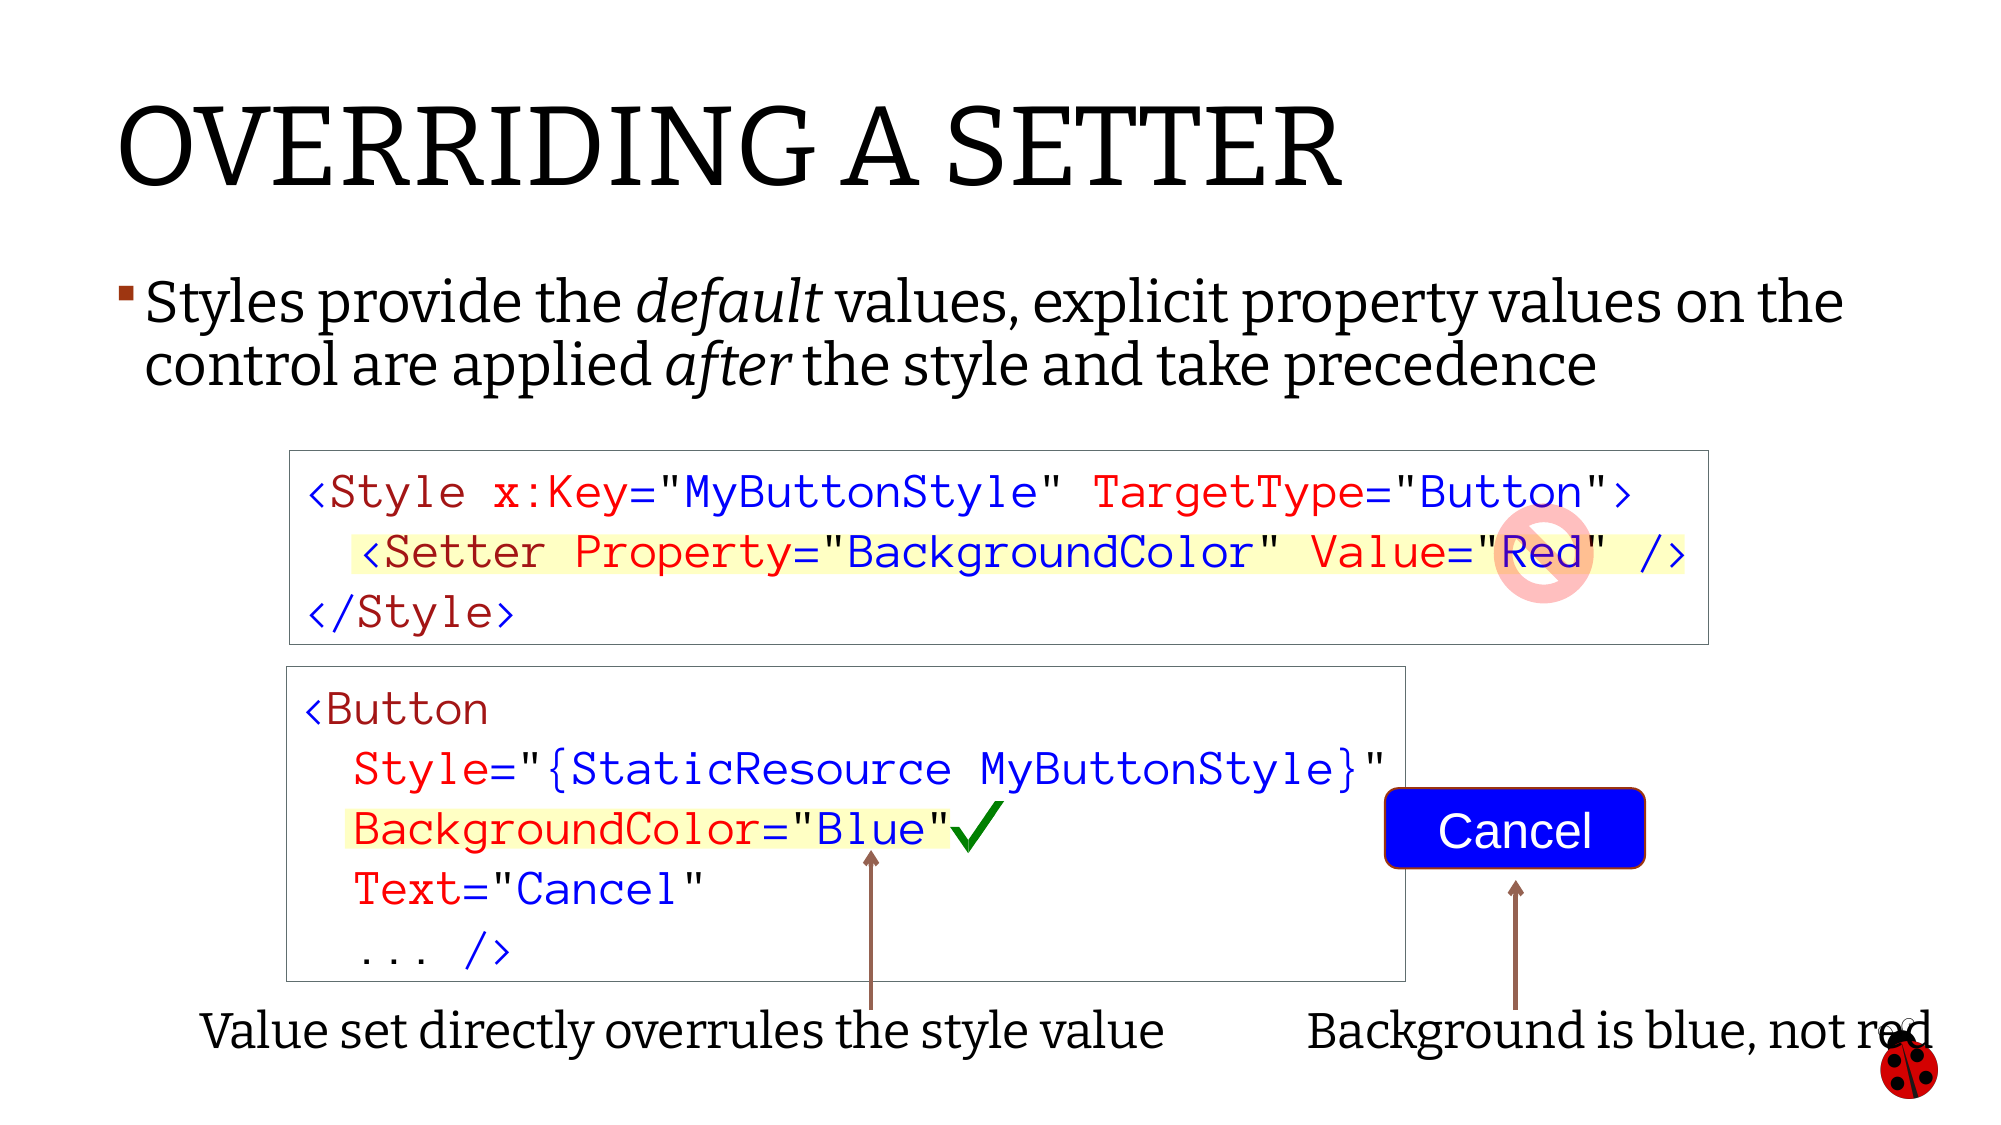

# Overriding a setter
Styles provide the default values, explicit property values on the control are applied after the style and take precedence
<Style x:Key="MyButtonStyle" TargetType="Button">
  <Setter Property="BackgroundColor" Value="Red" />
</Style>

<Button
  Style="{StaticResource MyButtonStyle}"
  BackgroundColor="Blue"
  Text="Cancel"
  ... />
Cancel

Value set directly overrules the style value
Background is blue, not red